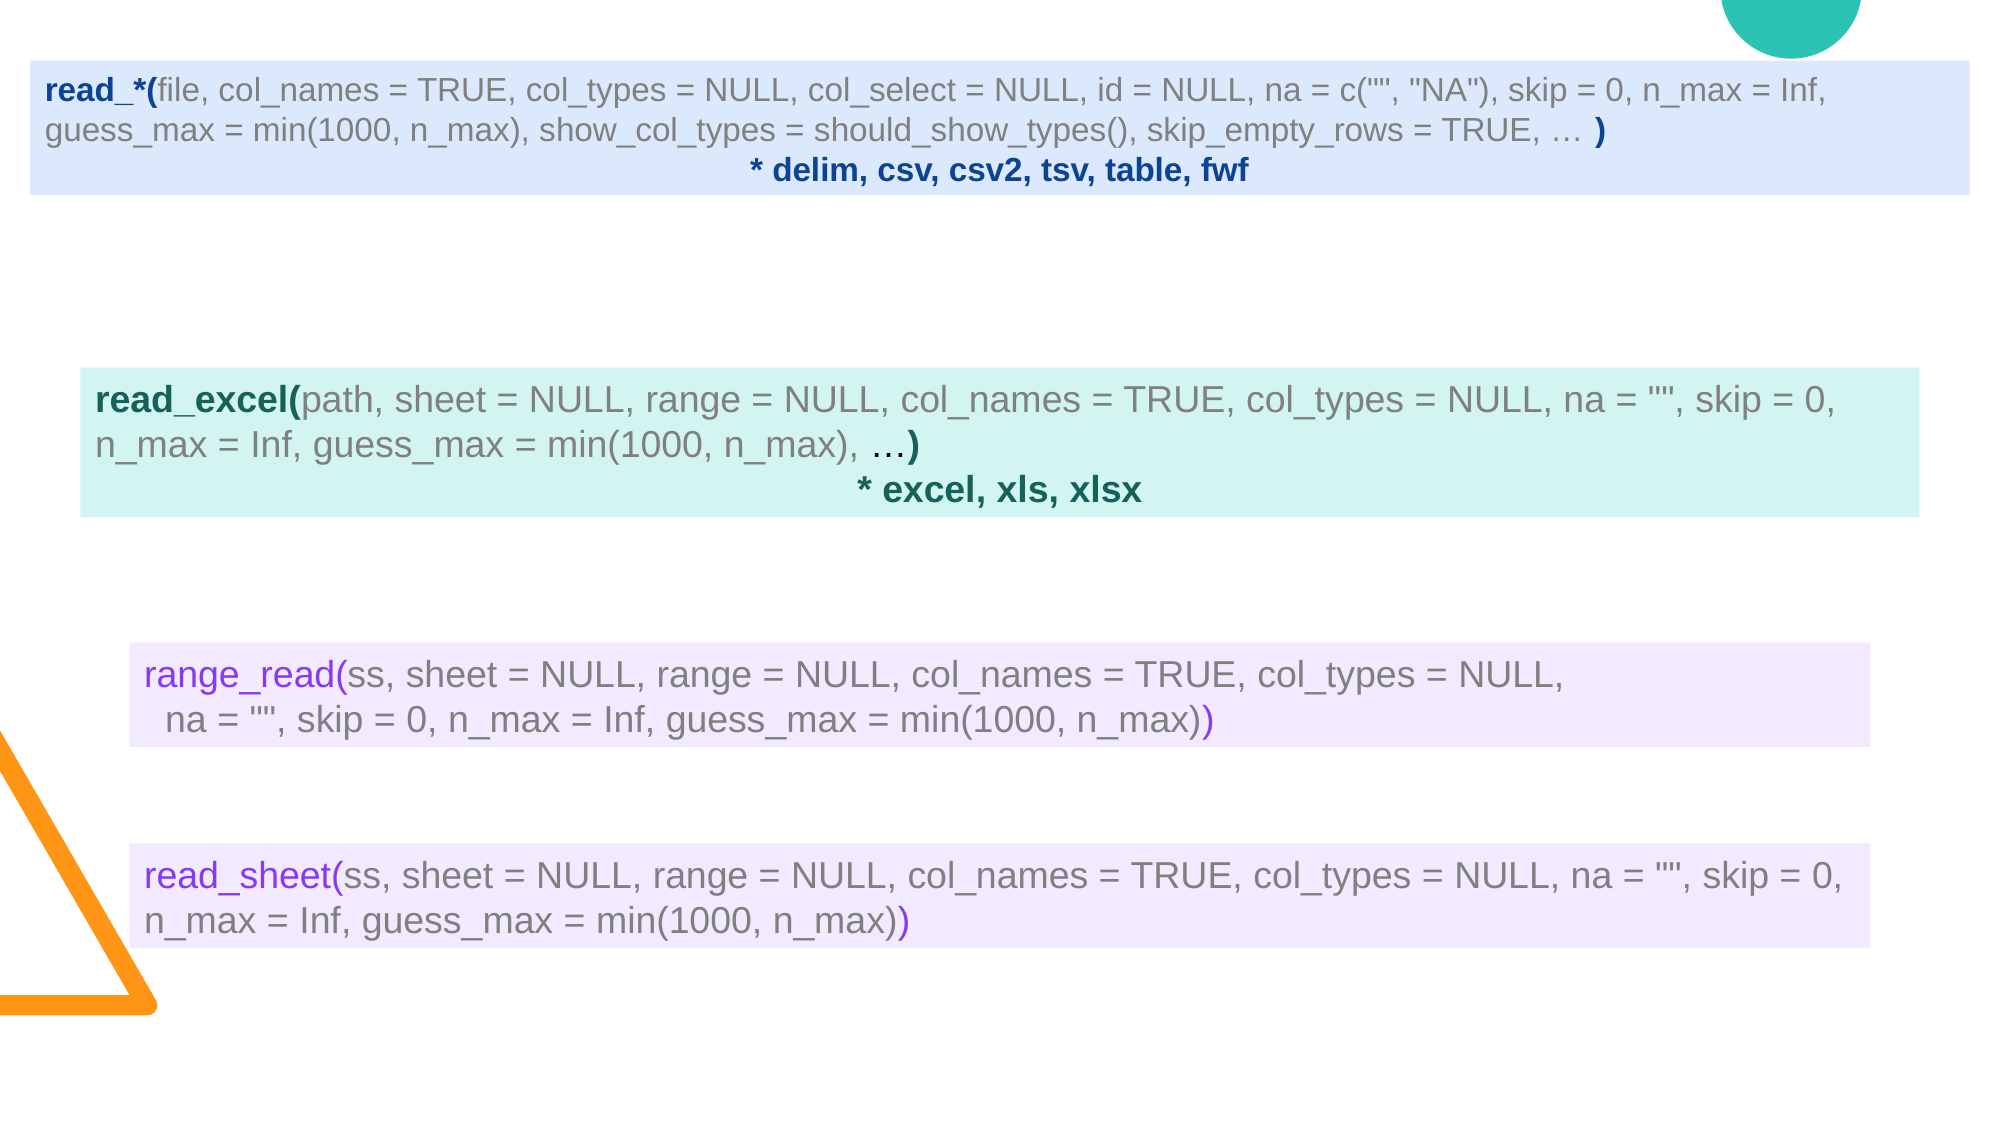

read_*(file, col_names = TRUE, col_types = NULL, col_select = NULL, id = NULL, na = c("", "NA"), skip = 0, n_max = Inf, guess_max = min(1000, n_max), show_col_types = should_show_types(), skip_empty_rows = TRUE, … )
* delim, csv, csv2, tsv, table, fwf
read_excel(path, sheet = NULL, range = NULL, col_names = TRUE, col_types = NULL, na = "", skip = 0, n_max = Inf, guess_max = min(1000, n_max), …)
* excel, xls, xlsx
range_read(ss, sheet = NULL, range = NULL, col_names = TRUE, col_types = NULL,
  na = "", skip = 0, n_max = Inf, guess_max = min(1000, n_max))
read_sheet(ss, sheet = NULL, range = NULL, col_names = TRUE, col_types = NULL, na = "", skip = 0, n_max = Inf, guess_max = min(1000, n_max))